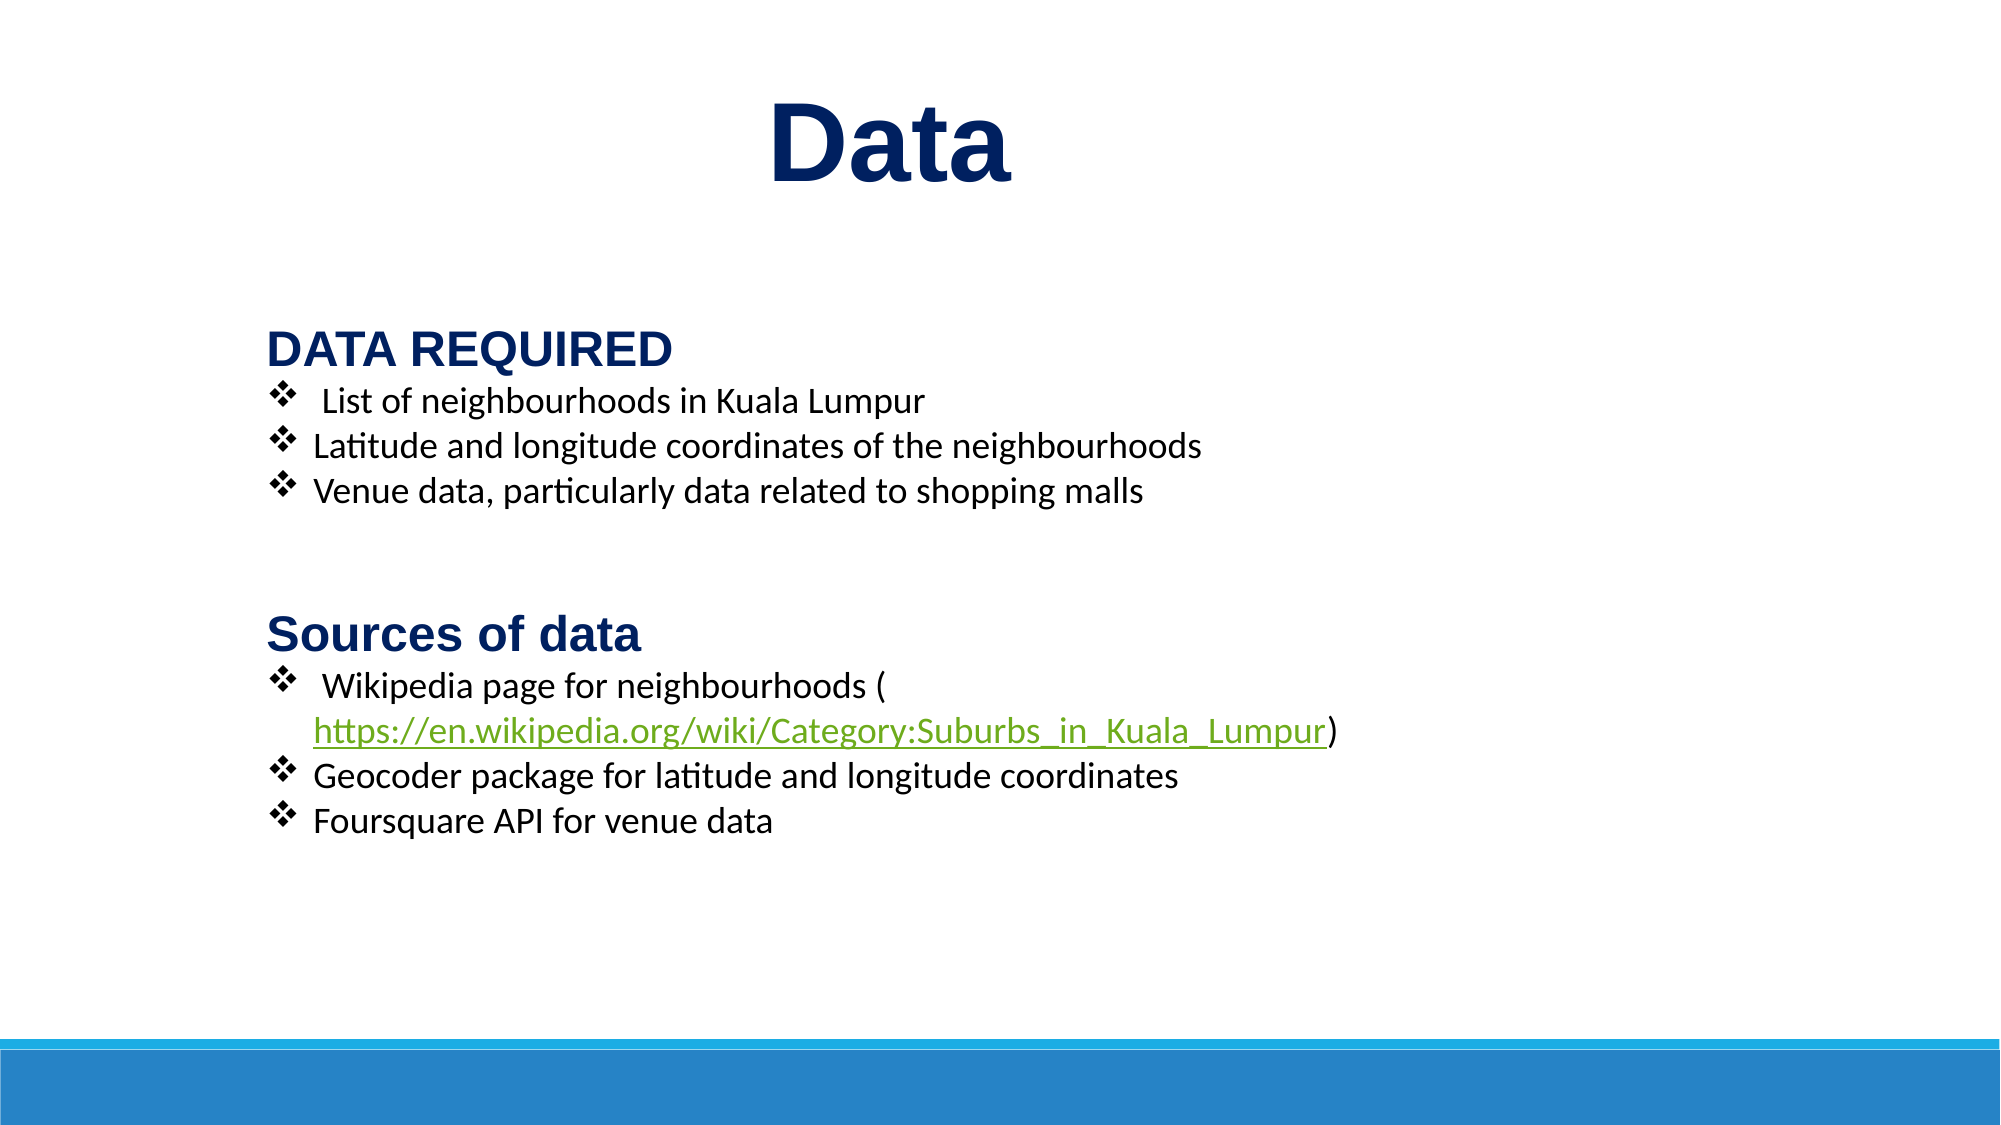

Data

DATA REQUIRED
 List of neighbourhoods in Kuala Lumpur
Latitude and longitude coordinates of the neighbourhoods
Venue data, particularly data related to shopping malls

Sources of data
 Wikipedia page for neighbourhoods (https://en.wikipedia.org/wiki/Category:Suburbs_in_Kuala_Lumpur)
Geocoder package for latitude and longitude coordinates
Foursquare API for venue data